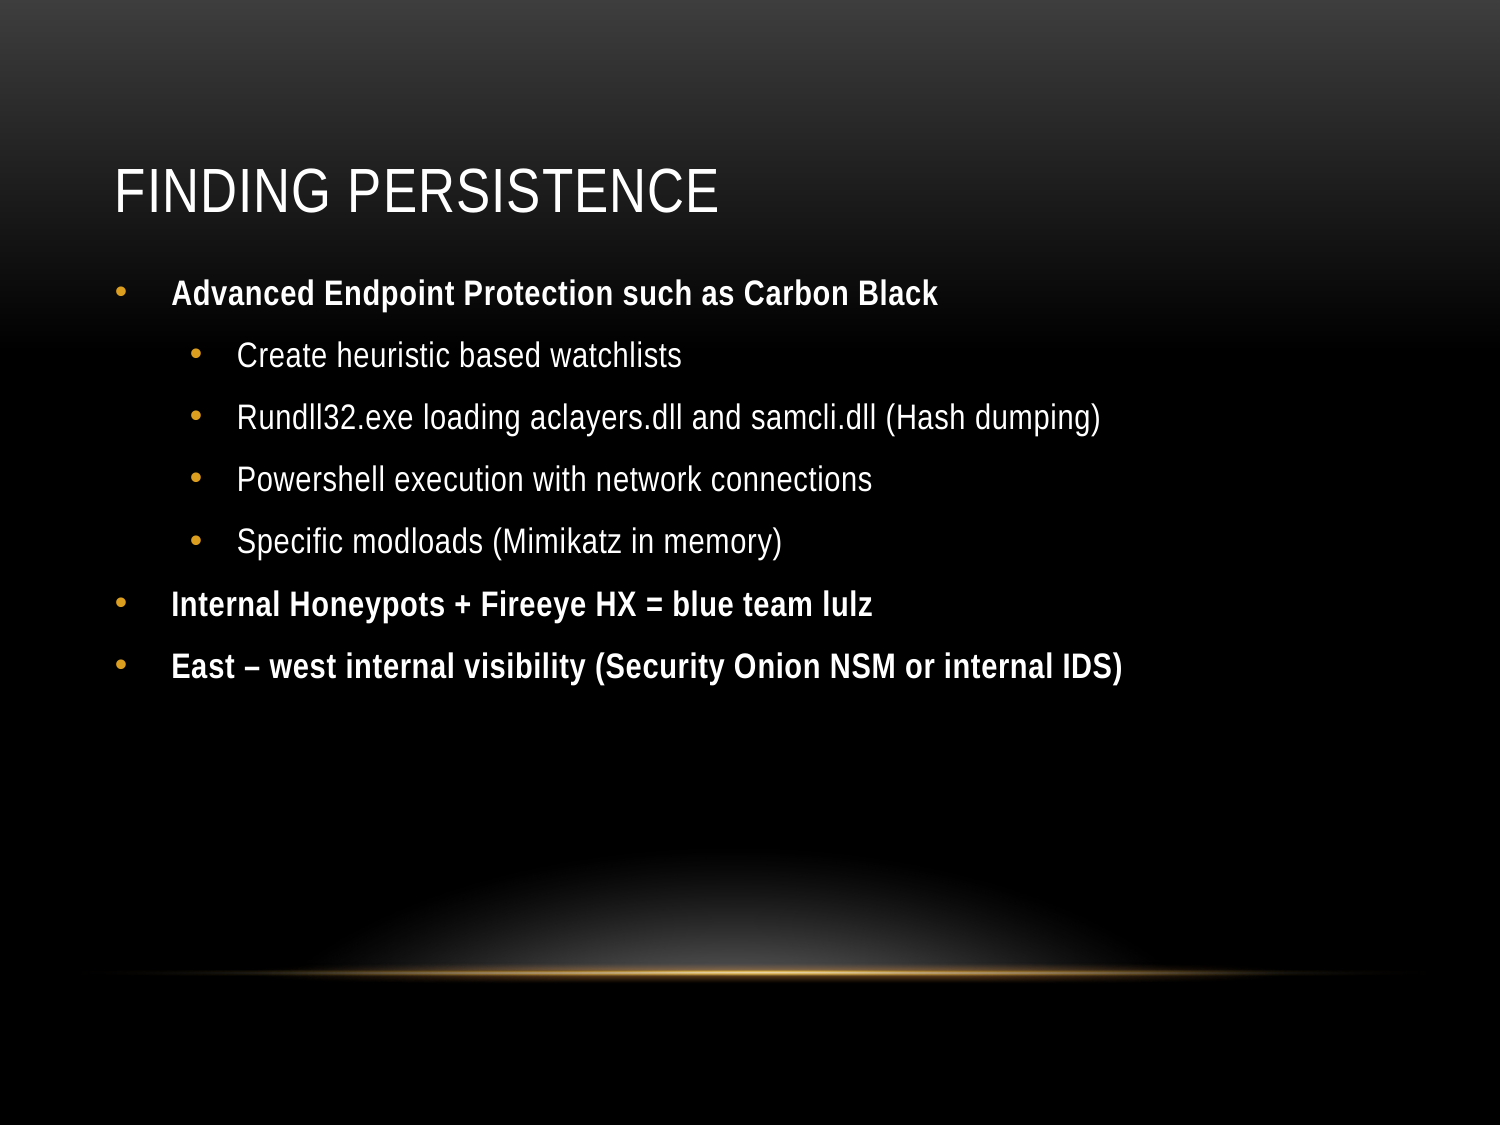

# Finding persistence
Advanced Endpoint Protection such as Carbon Black
Create heuristic based watchlists
Rundll32.exe loading aclayers.dll and samcli.dll (Hash dumping)
Powershell execution with network connections
Specific modloads (Mimikatz in memory)
Internal Honeypots + Fireeye HX = blue team lulz
East – west internal visibility (Security Onion NSM or internal IDS)